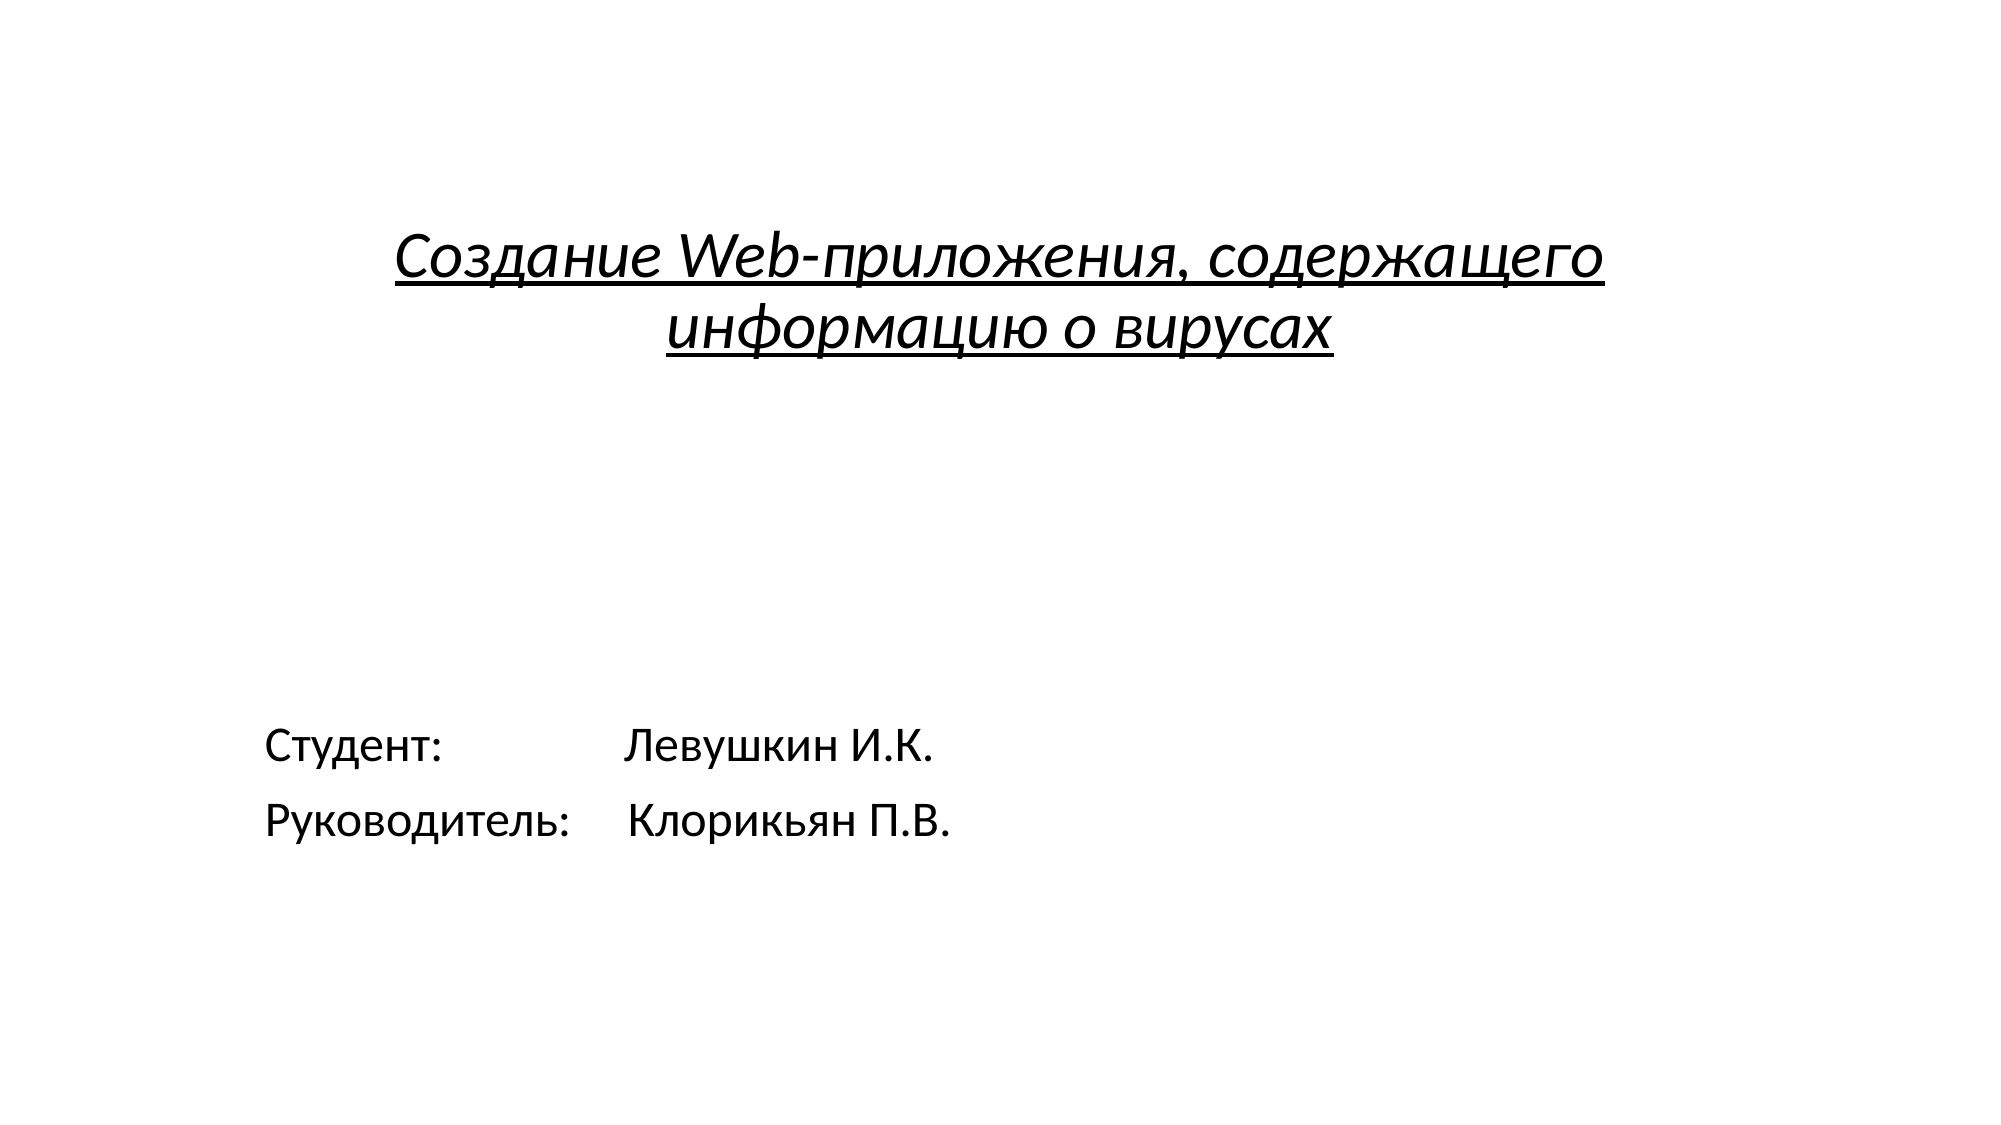

# Создание ﻿Web-приложения, содержащего информацию о вирусах
Студент:                Левушкин И.К.
Руководитель:     Клорикьян П.В.